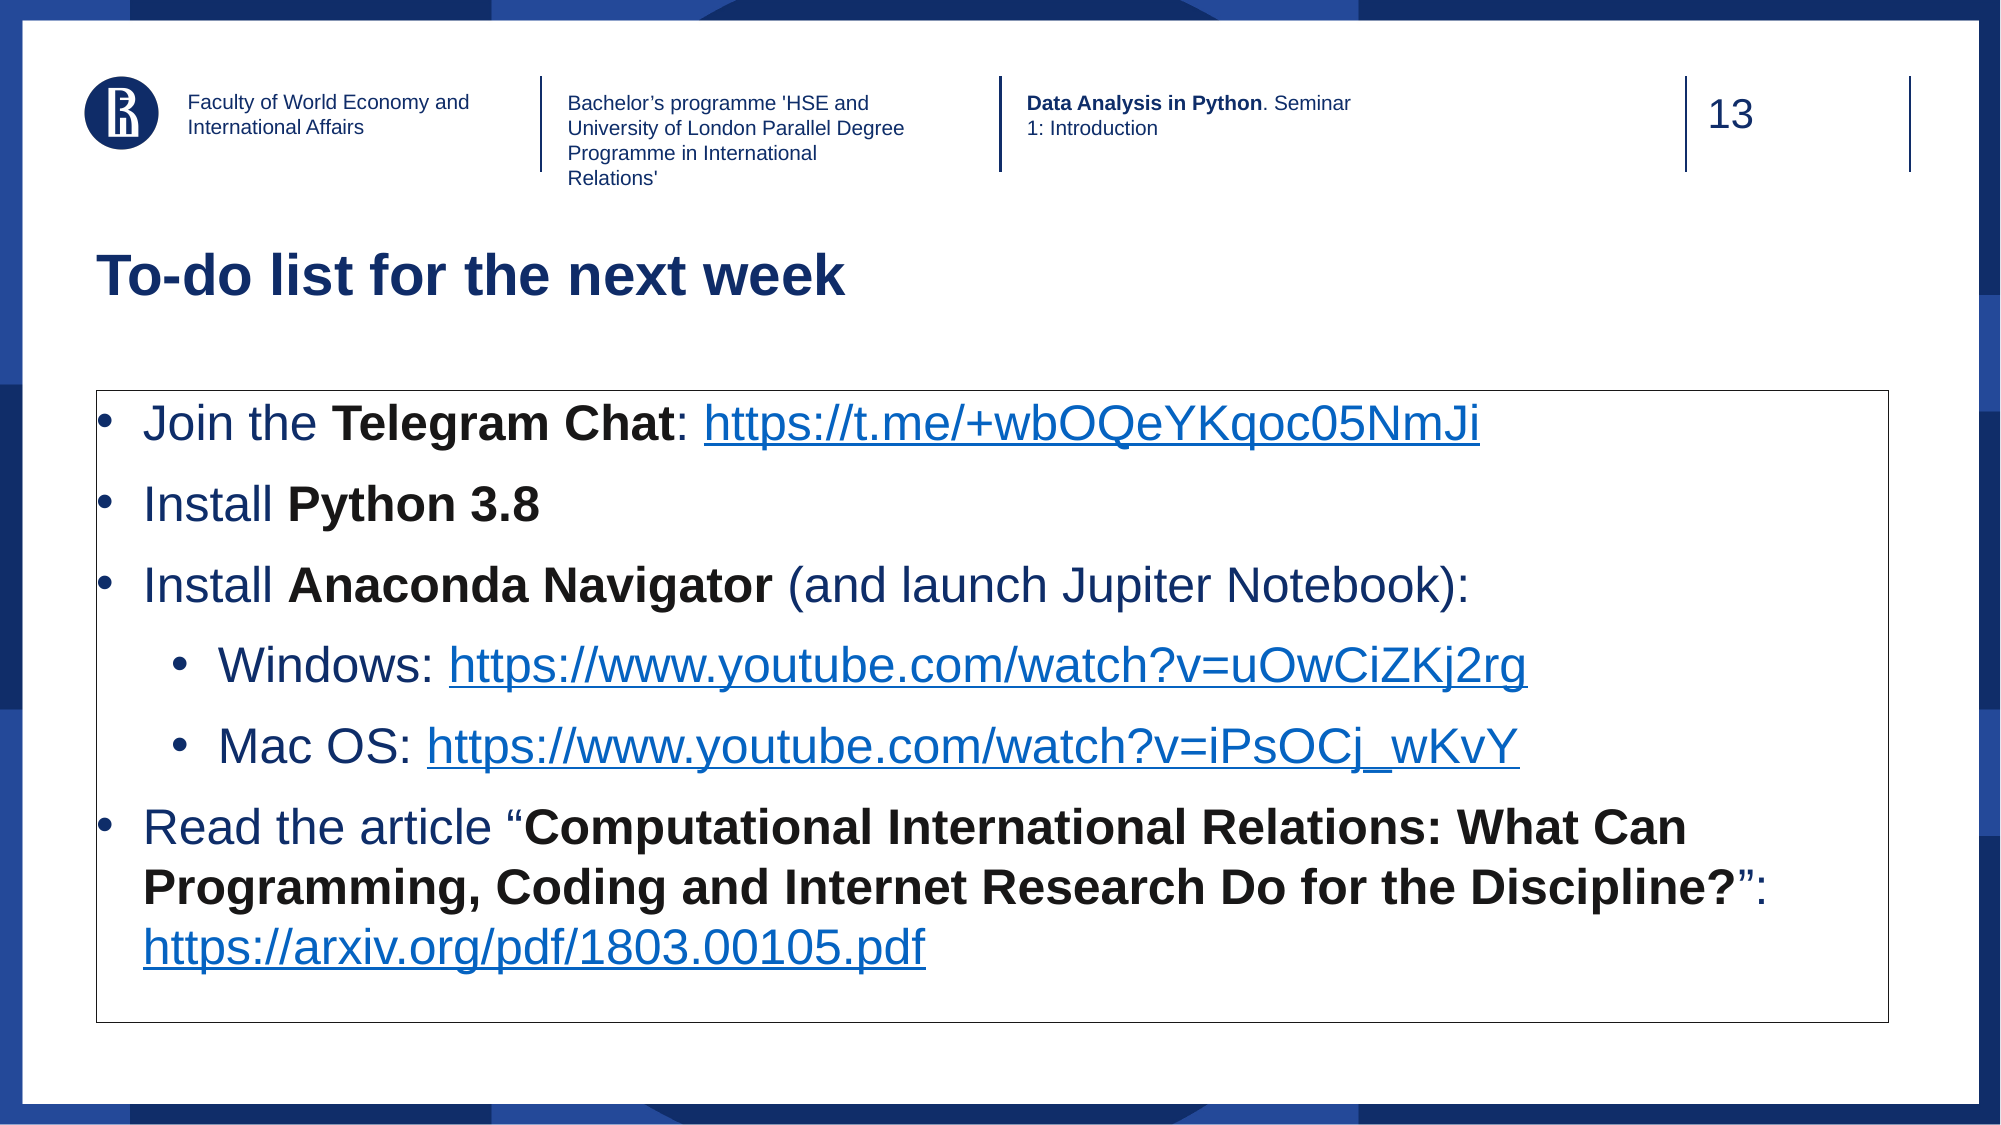

Faculty of World Economy and International Affairs

Bachelor’s programme 'HSE and University of London Parallel Degree Programme in International Relations'

Data Analysis in Python. Seminar 1: Introduction
# To-do list for the next week
Join the Telegram Chat: https://t.me/+wbOQeYKqoc05NmJi
Install Python 3.8
Install Anaconda Navigator (and launch Jupiter Notebook):
Windows: https://www.youtube.com/watch?v=uOwCiZKj2rg
Mac OS: https://www.youtube.com/watch?v=iPsOCj_wKvY
Read the article “Computational International Relations: What Can Programming, Coding and Internet Research Do for the Discipline?”: https://arxiv.org/pdf/1803.00105.pdf